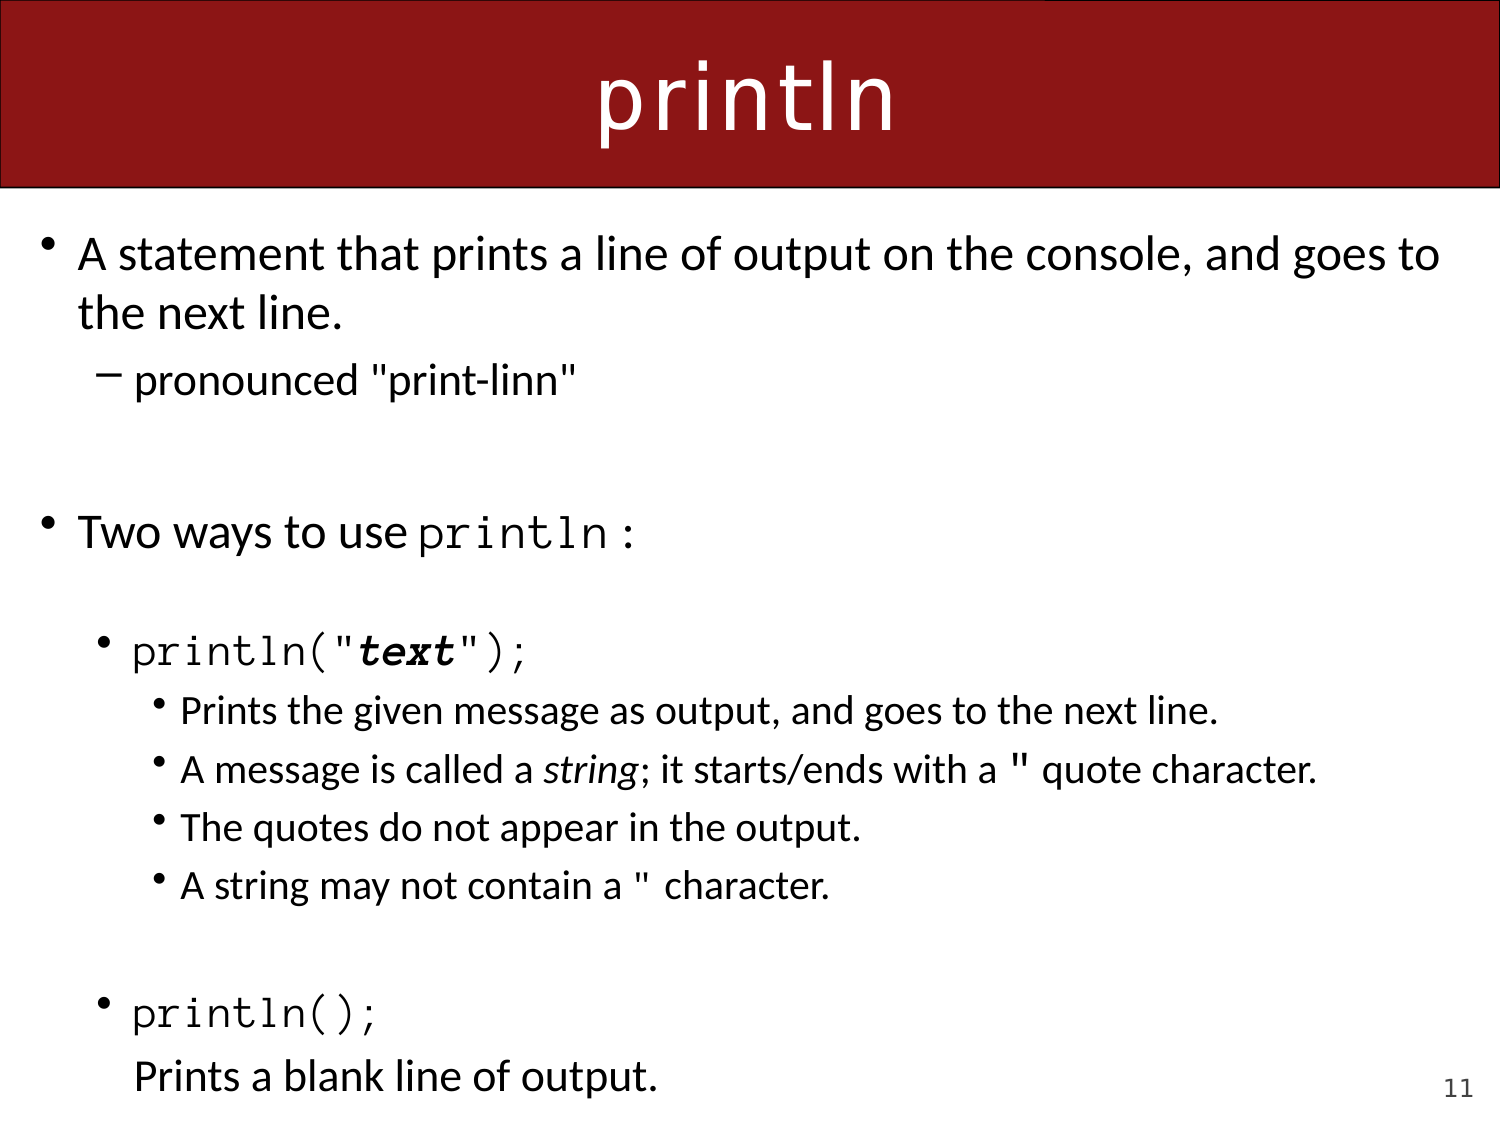

# println
A statement that prints a line of output on the console, and goes to the next line.
pronounced "print-linn"

Two ways to use println :

println("text");
Prints the given message as output, and goes to the next line.
A message is called a string; it starts/ends with a " quote character.
The quotes do not appear in the output.
A string may not contain a " character.

println();
	Prints a blank line of output.